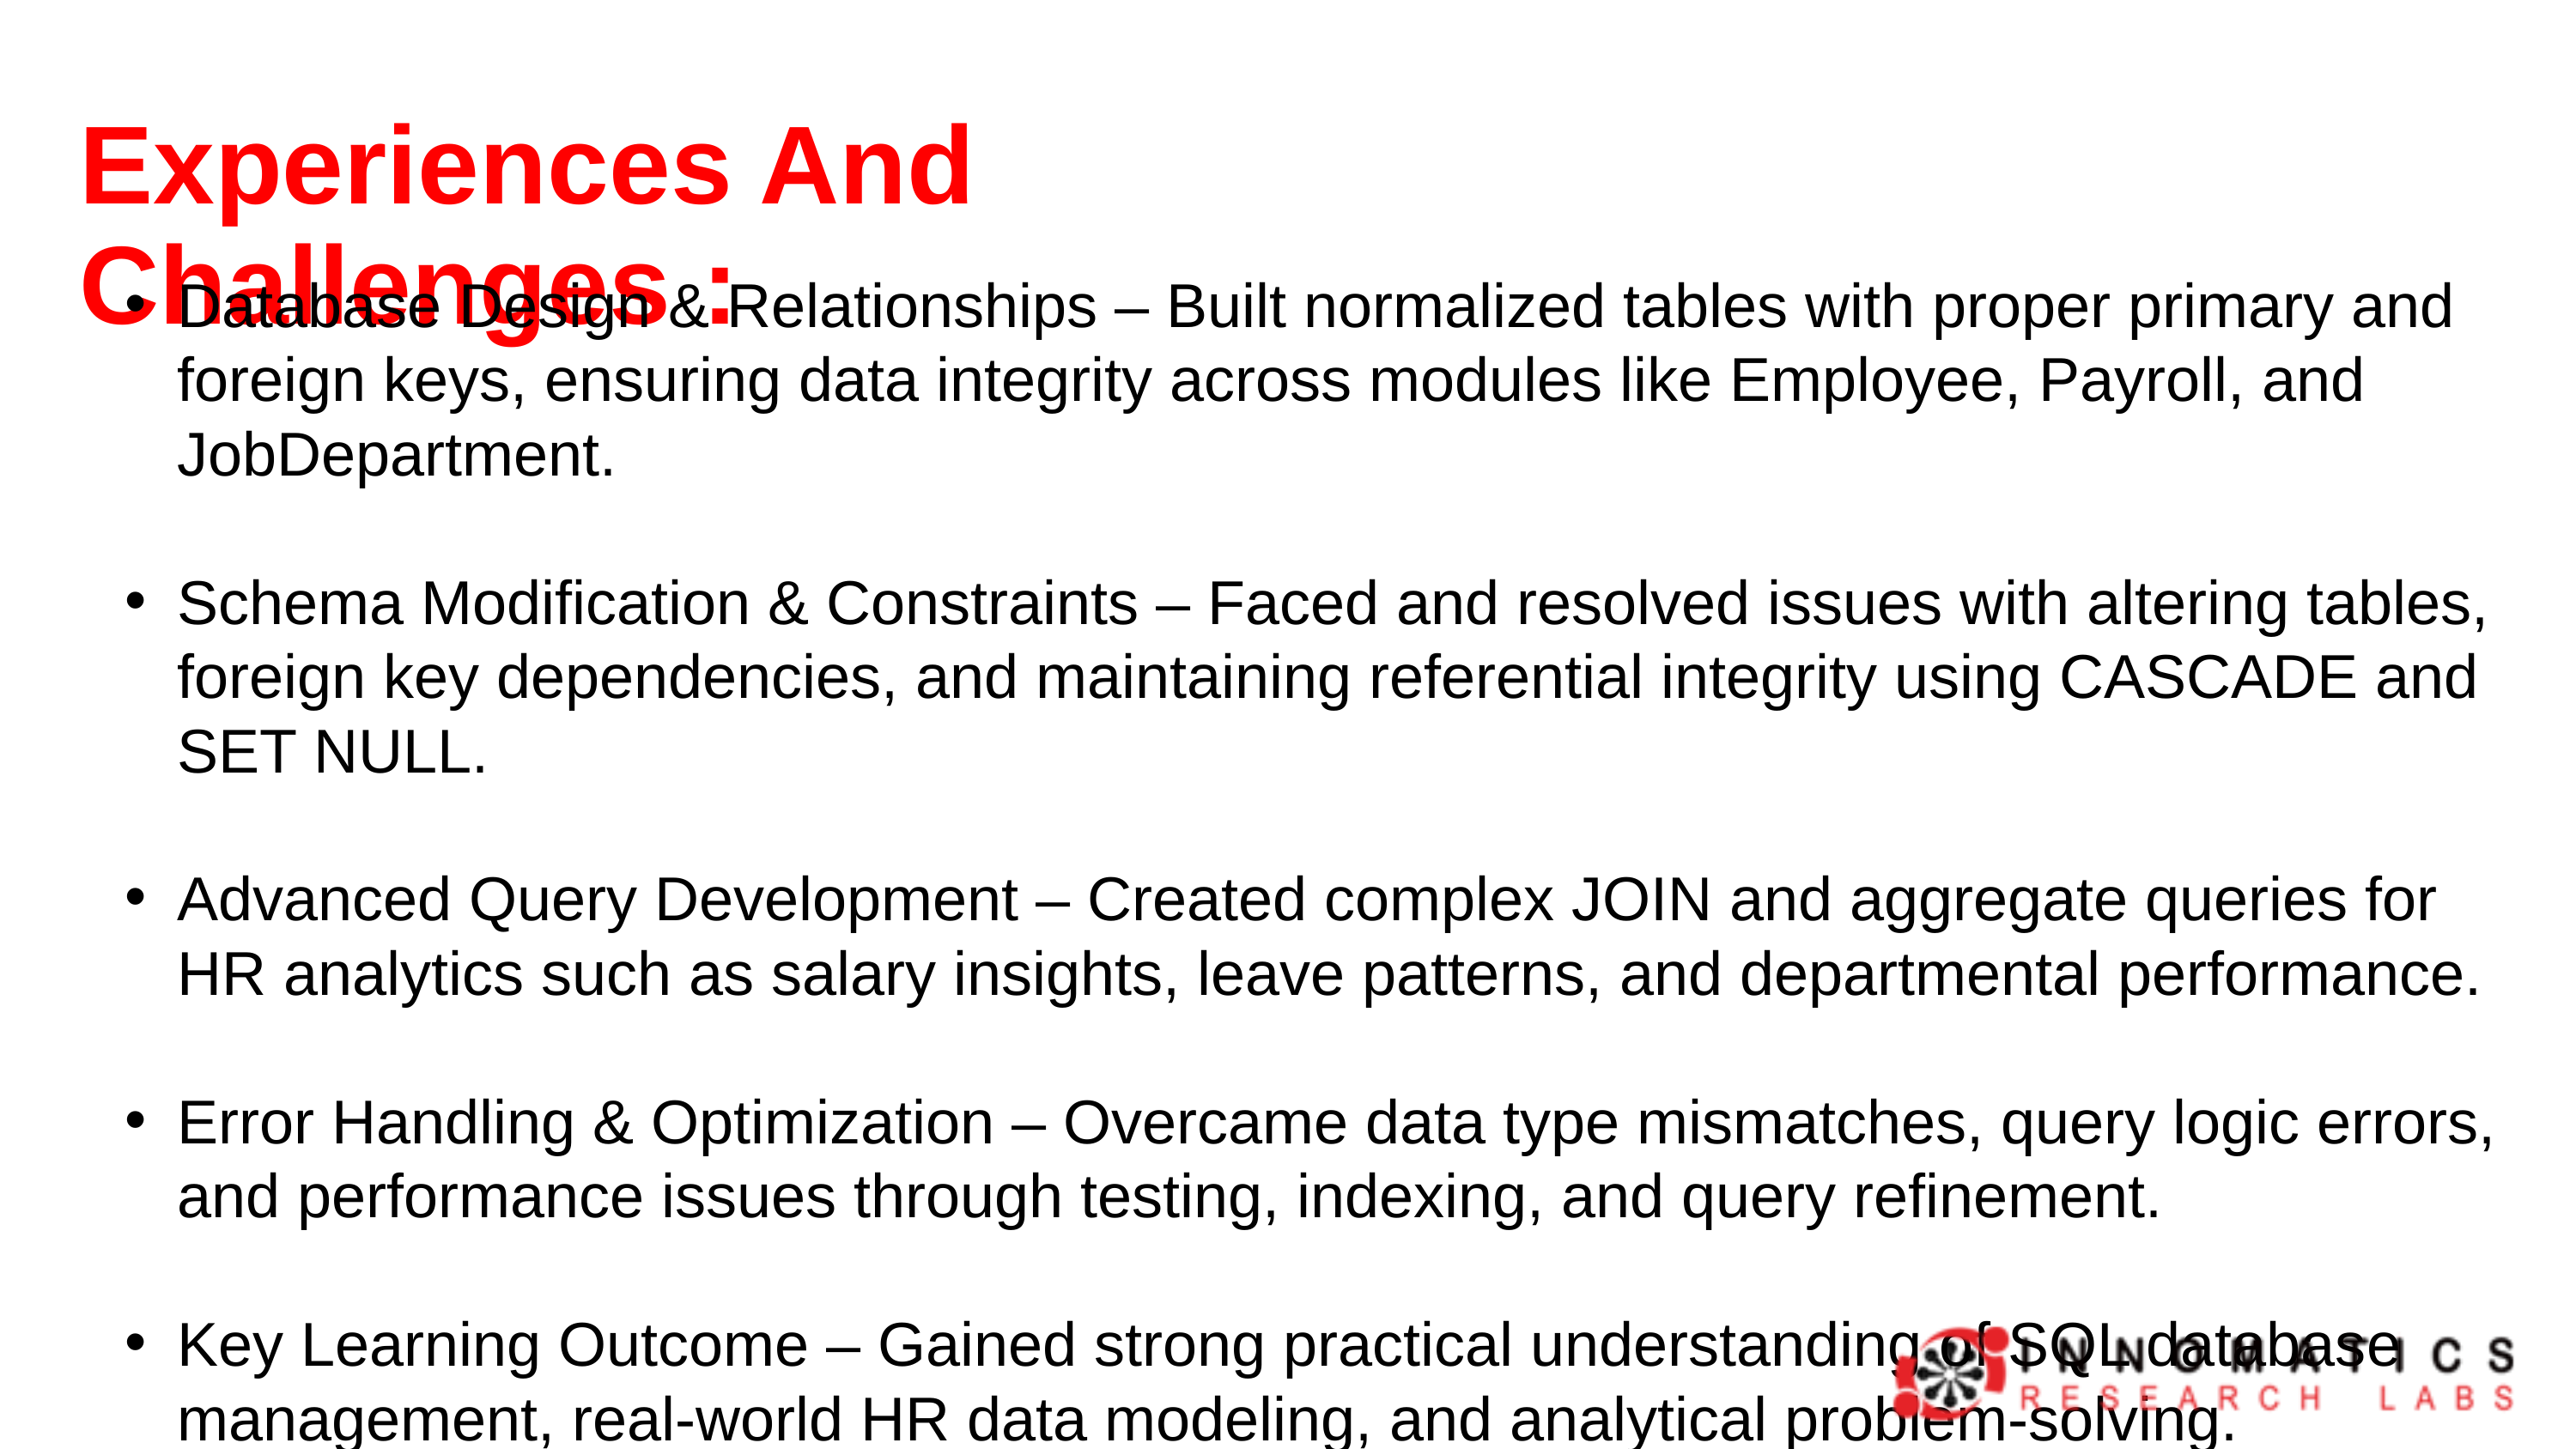

Experiences And Challenges :
Database Design & Relationships – Built normalized tables with proper primary and foreign keys, ensuring data integrity across modules like Employee, Payroll, and JobDepartment.

Schema Modification & Constraints – Faced and resolved issues with altering tables, foreign key dependencies, and maintaining referential integrity using CASCADE and SET NULL.

Advanced Query Development – Created complex JOIN and aggregate queries for HR analytics such as salary insights, leave patterns, and departmental performance.

Error Handling & Optimization – Overcame data type mismatches, query logic errors, and performance issues through testing, indexing, and query refinement.

Key Learning Outcome – Gained strong practical understanding of SQL database management, real-world HR data modeling, and analytical problem-solving.